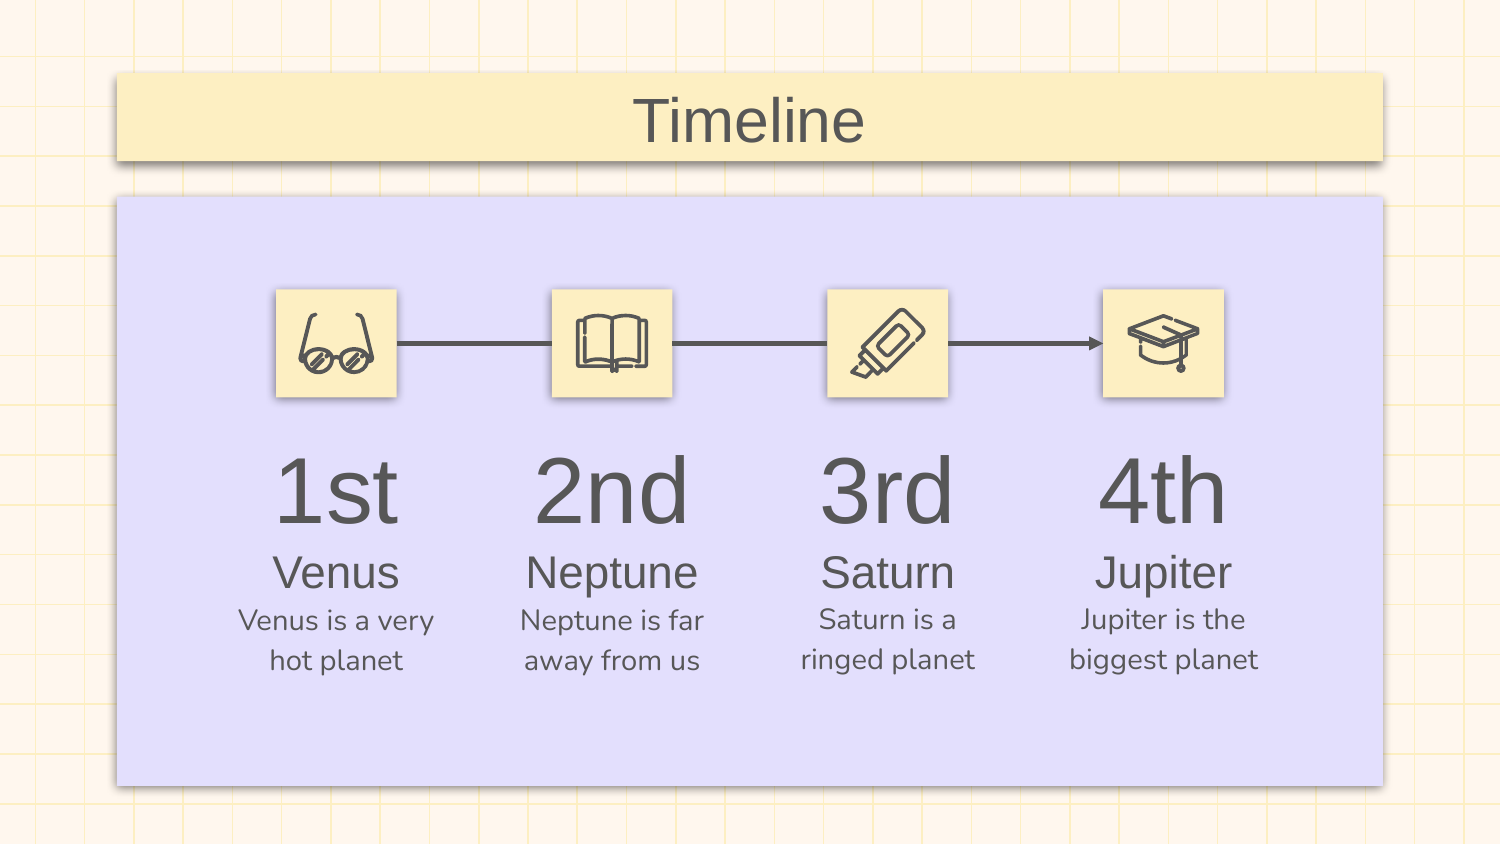

# Timeline

1st
2nd
3rd
4th
Saturn
Venus
Neptune
Jupiter
Saturn is a
ringed planet
Jupiter is the biggest planet
Venus is a very hot planet
Neptune is far away from us